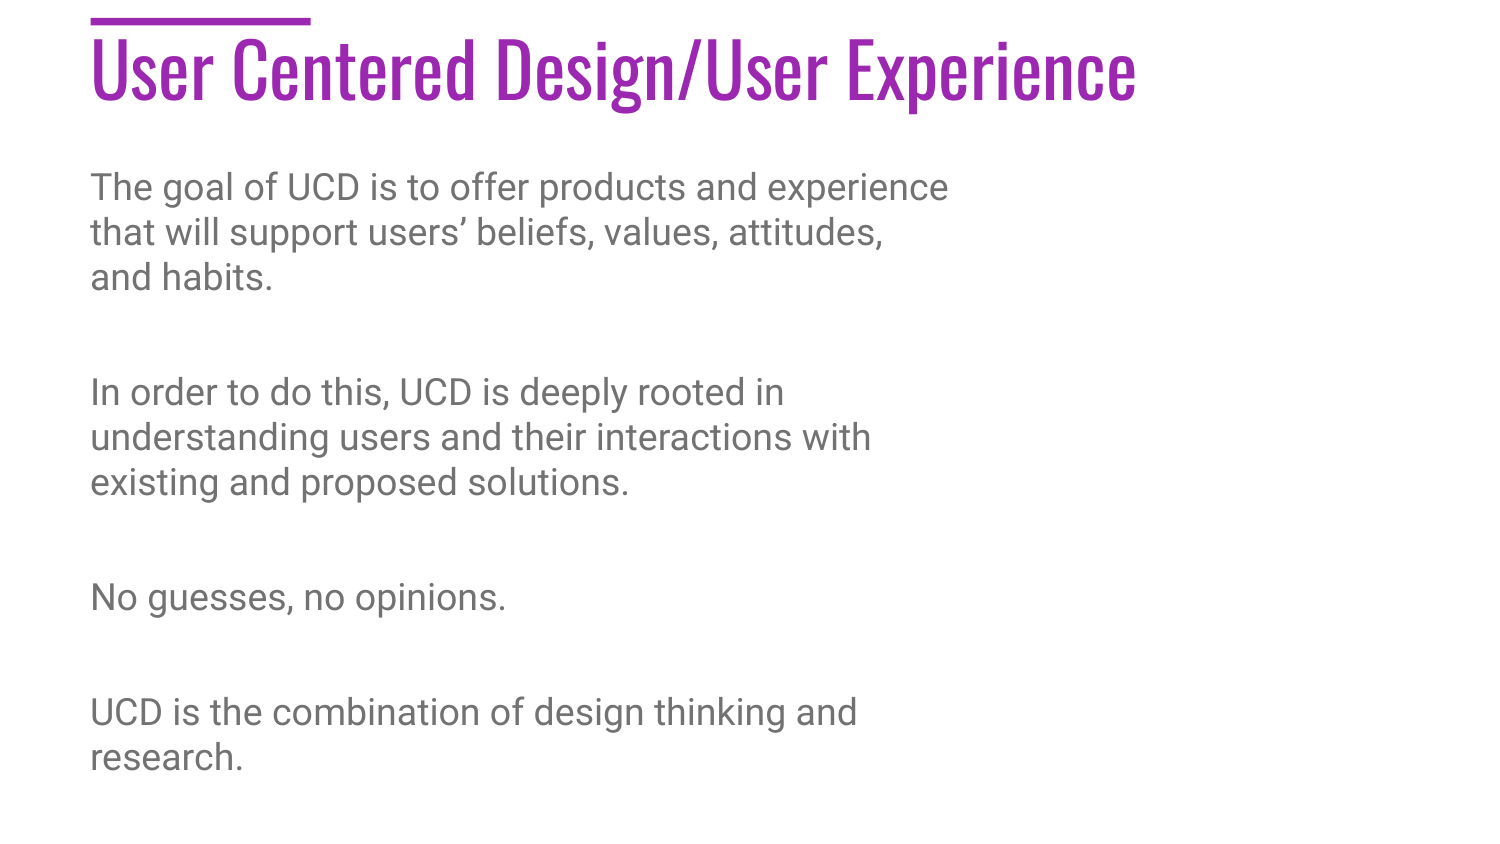

User Centered Design/User Experience
The goal of UCD is to offer products and experience that will support users’ beliefs, values, attitudes, and habits.

In order to do this, UCD is deeply rooted in understanding users and their interactions with existing and proposed solutions.

No guesses, no opinions.

UCD is the combination of design thinking and research.